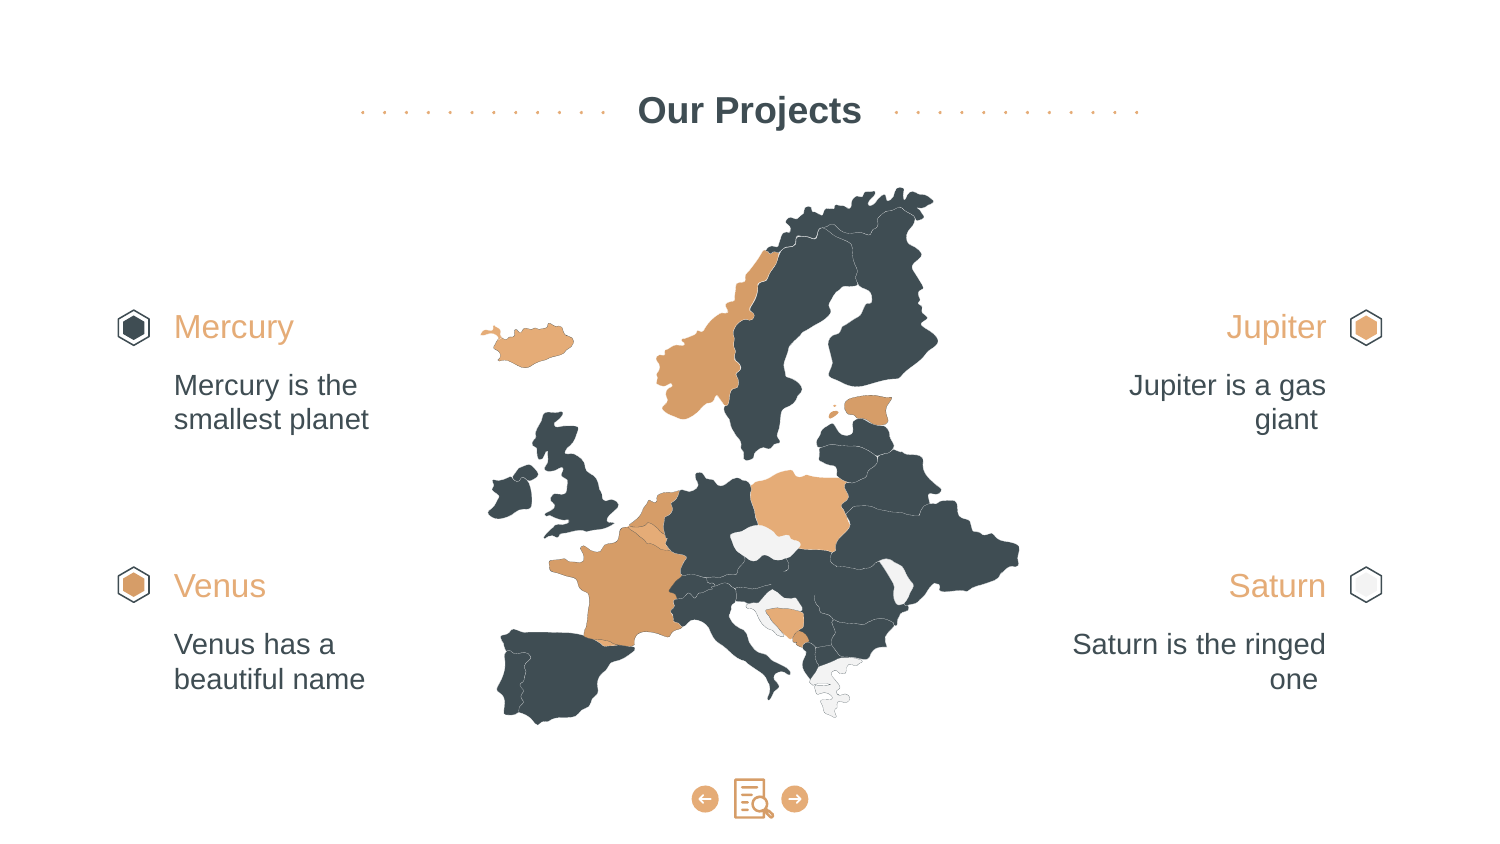

# Our Projects

Mercury
Jupiter

Mercury is the smallest planet
Jupiter is a gas giant
Venus
Saturn

Venus has a beautiful name
Saturn is the ringed one